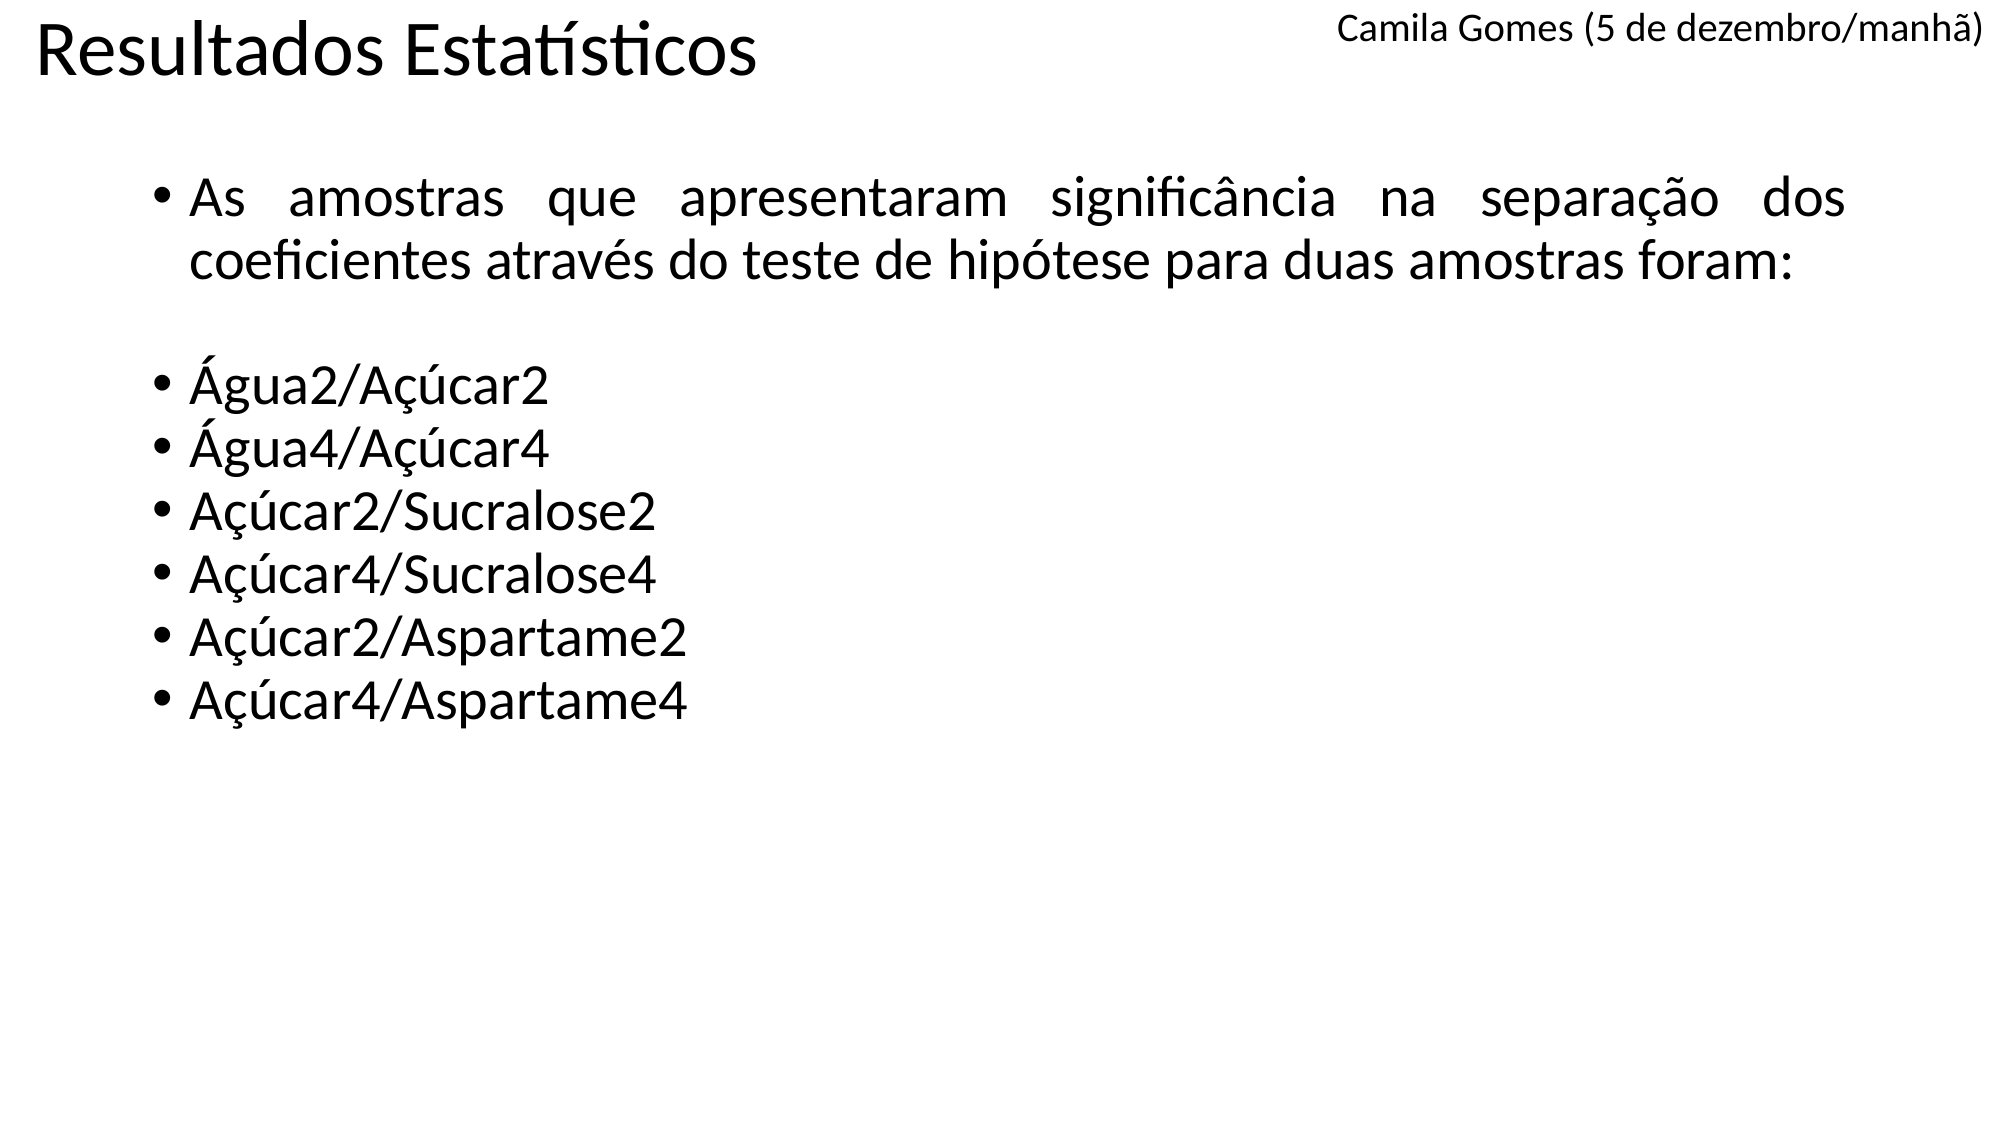

# Resultados Estatísticos
Camila Gomes (5 de dezembro/manhã)
As amostras que apresentaram significância na separação dos coeficientes através do teste de hipótese para duas amostras foram:

Água2/Açúcar2
Água4/Açúcar4
Açúcar2/Sucralose2
Açúcar4/Sucralose4
Açúcar2/Aspartame2
Açúcar4/Aspartame4